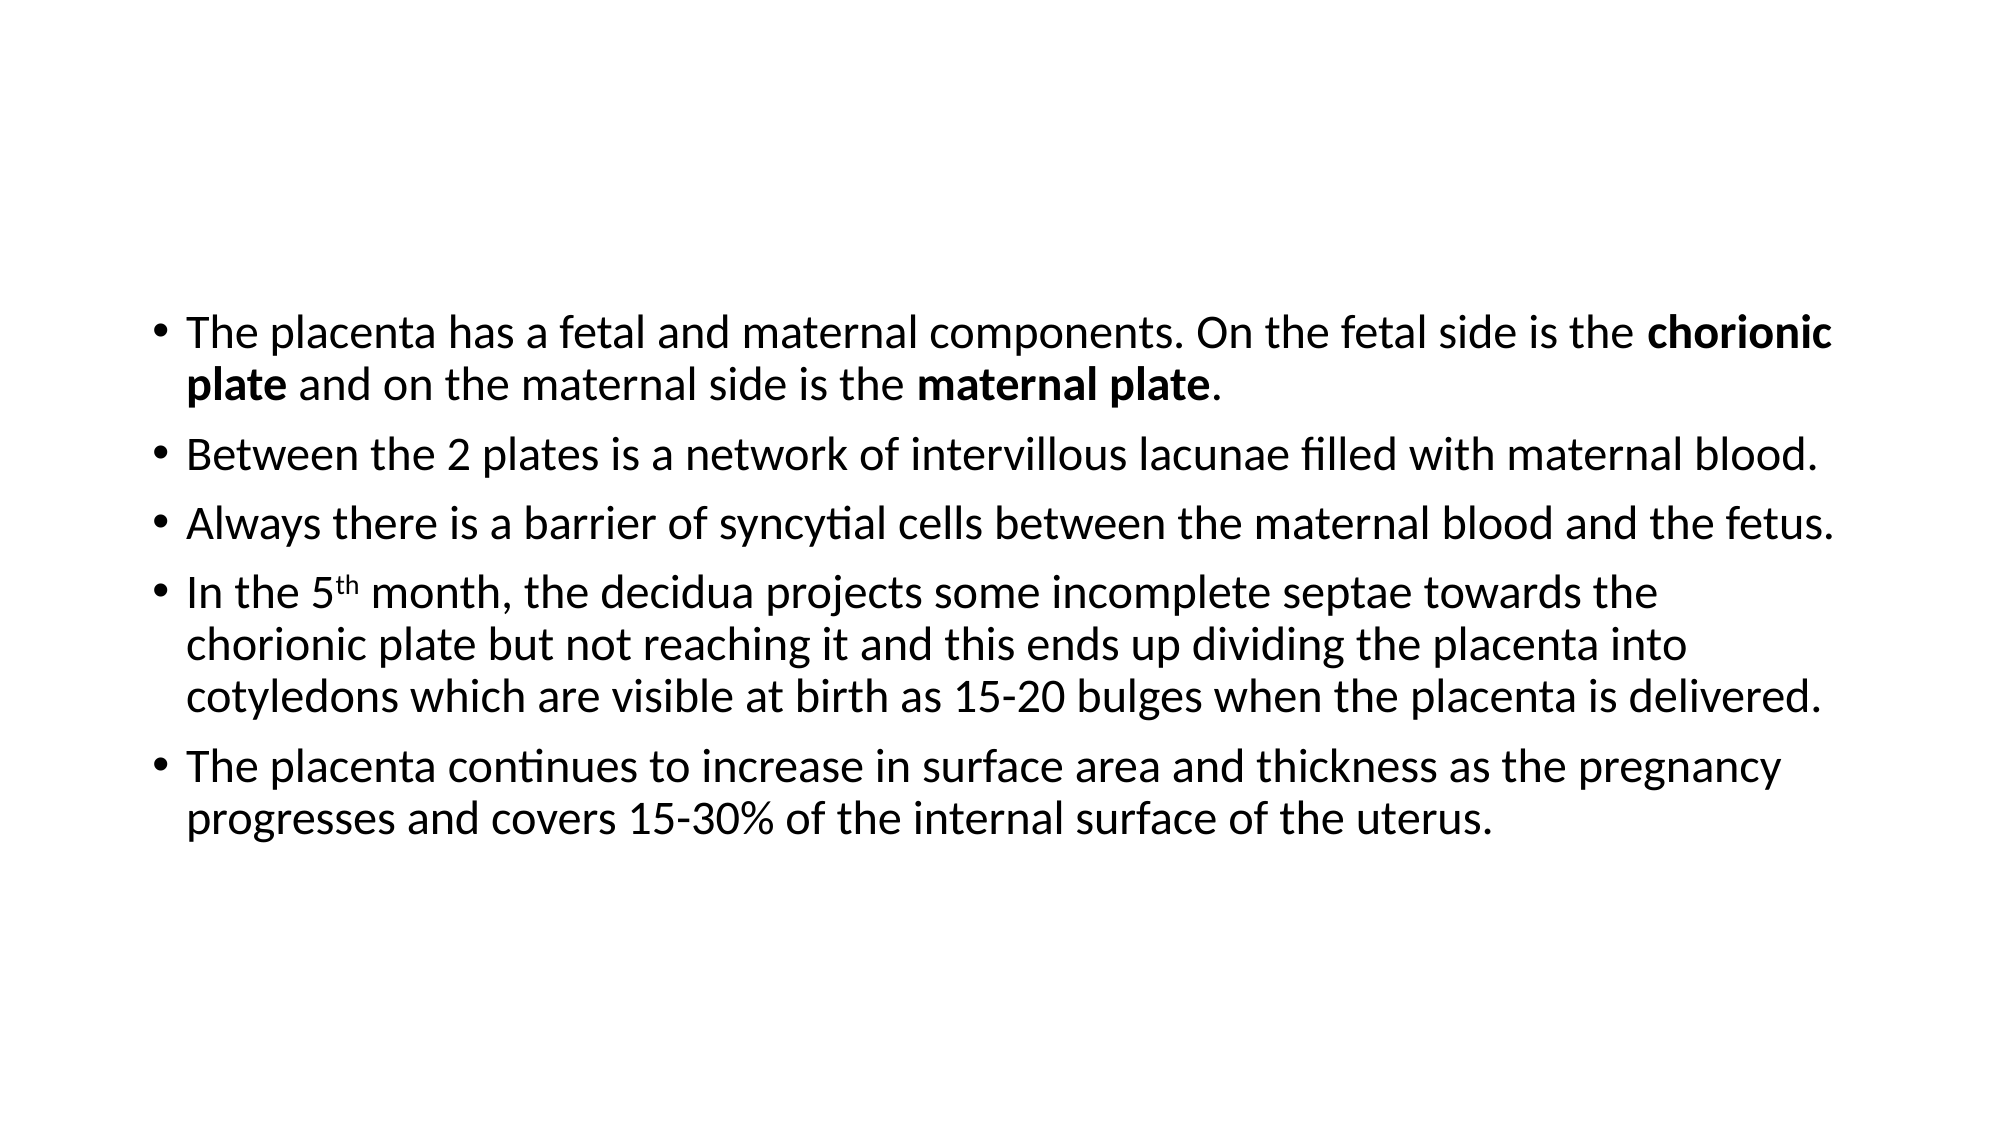

#
The placenta has a fetal and maternal components. On the fetal side is the chorionic plate and on the maternal side is the maternal plate.
Between the 2 plates is a network of intervillous lacunae filled with maternal blood.
Always there is a barrier of syncytial cells between the maternal blood and the fetus.
In the 5th month, the decidua projects some incomplete septae towards the chorionic plate but not reaching it and this ends up dividing the placenta into cotyledons which are visible at birth as 15-20 bulges when the placenta is delivered.
The placenta continues to increase in surface area and thickness as the pregnancy progresses and covers 15-30% of the internal surface of the uterus.